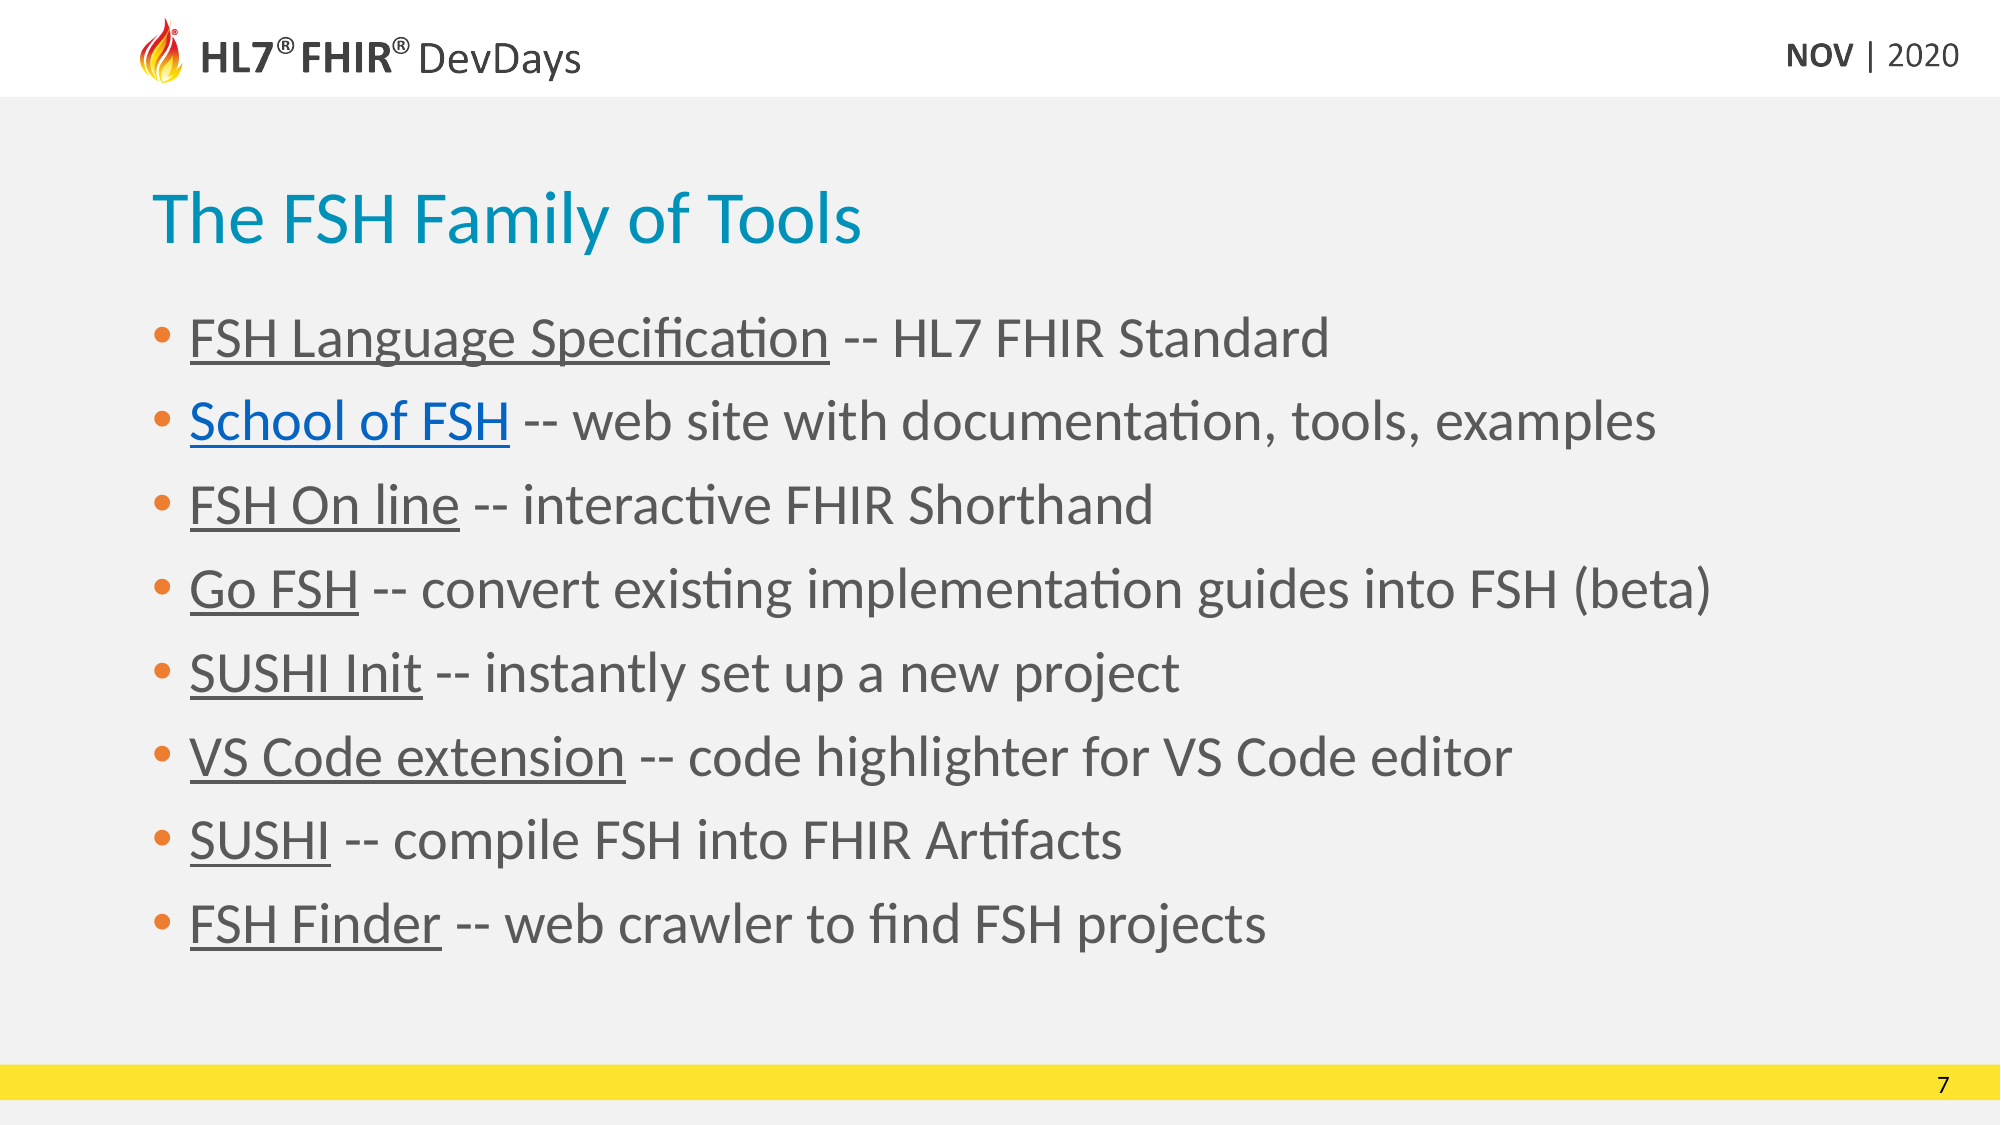

# The FSH Family of Tools
FSH Language Specification -- HL7 FHIR Standard
School of FSH -- web site with documentation, tools, examples
FSH On line -- interactive FHIR Shorthand
Go FSH -- convert existing implementation guides into FSH (beta)
SUSHI Init -- instantly set up a new project
VS Code extension -- code highlighter for VS Code editor
SUSHI -- compile FSH into FHIR Artifacts
FSH Finder -- web crawler to find FSH projects